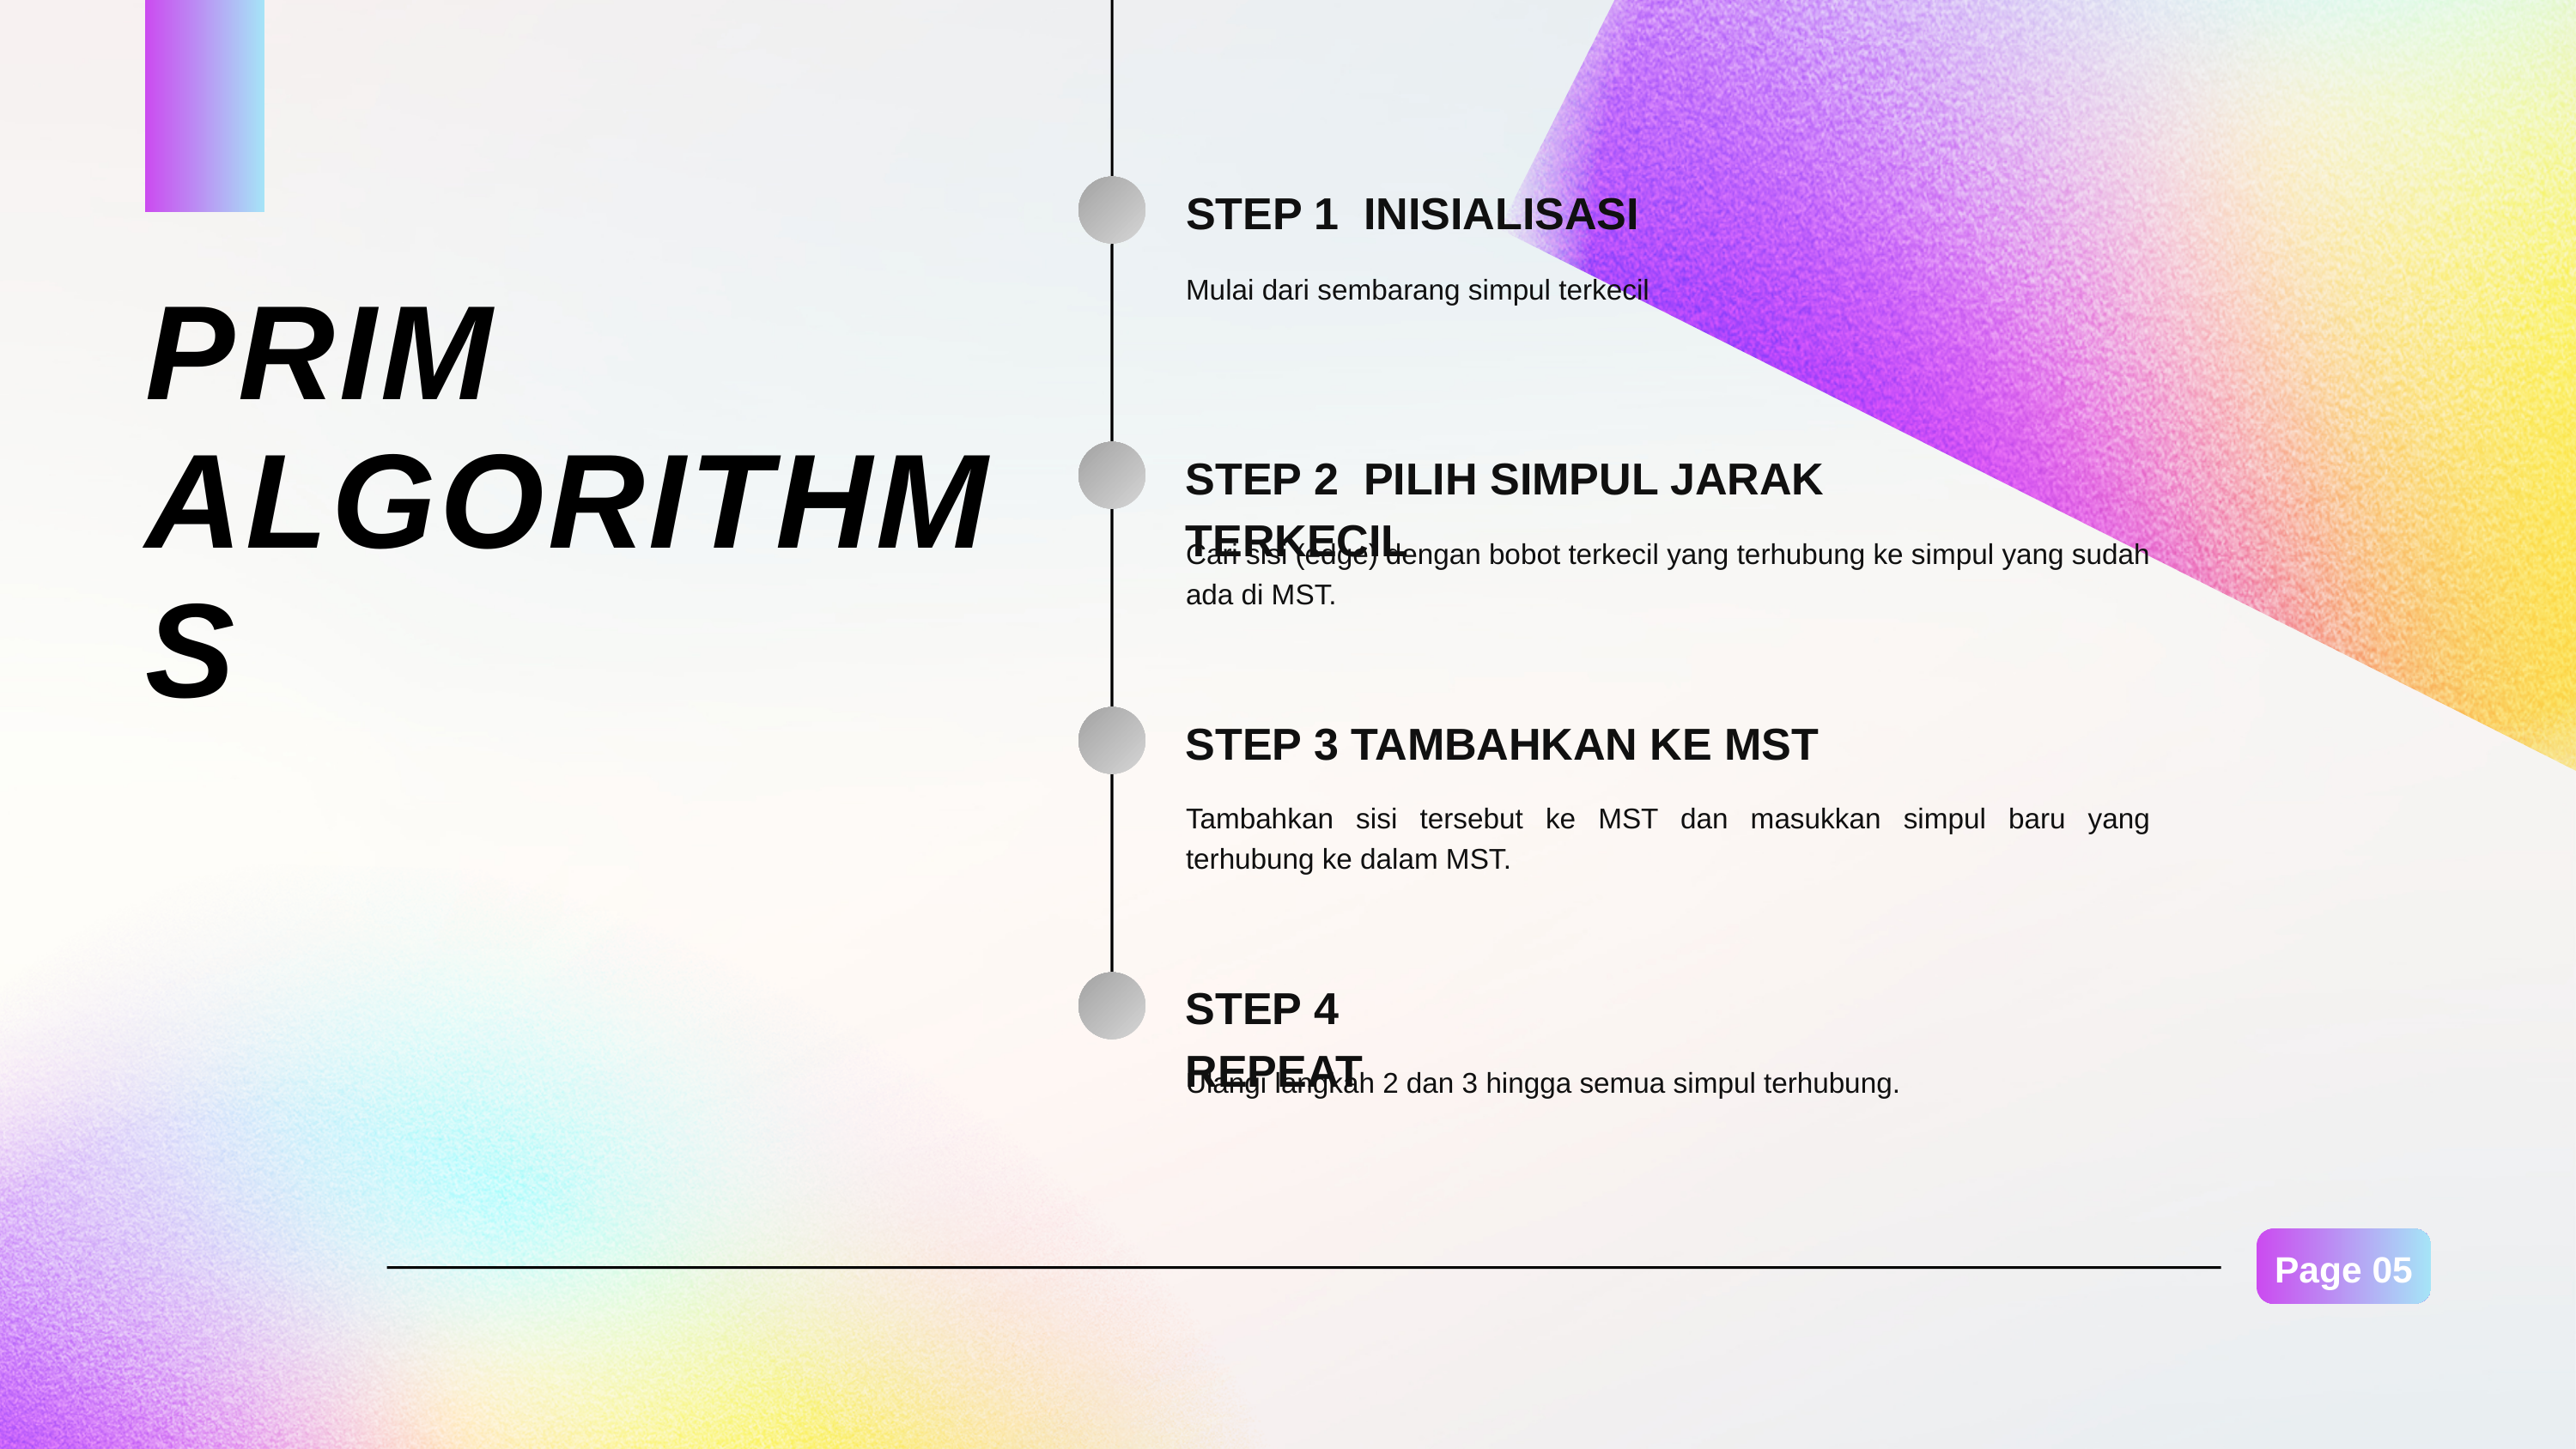

STEP 1  INISIALISASI

Mulai dari sembarang simpul terkecil
PRIM ALGORITHMS
STEP 2  PILIH SIMPUL JARAK TERKECIL

Cari sisi (edge) dengan bobot terkecil yang terhubung ke simpul yang sudah ada di MST.
STEP 3 TAMBAHKAN KE MST

Tambahkan sisi tersebut ke MST dan masukkan simpul baru yang terhubung ke dalam MST.

STEP 4 REPEAT

Ulangi langkah 2 dan 3 hingga semua simpul terhubung.

Page 05